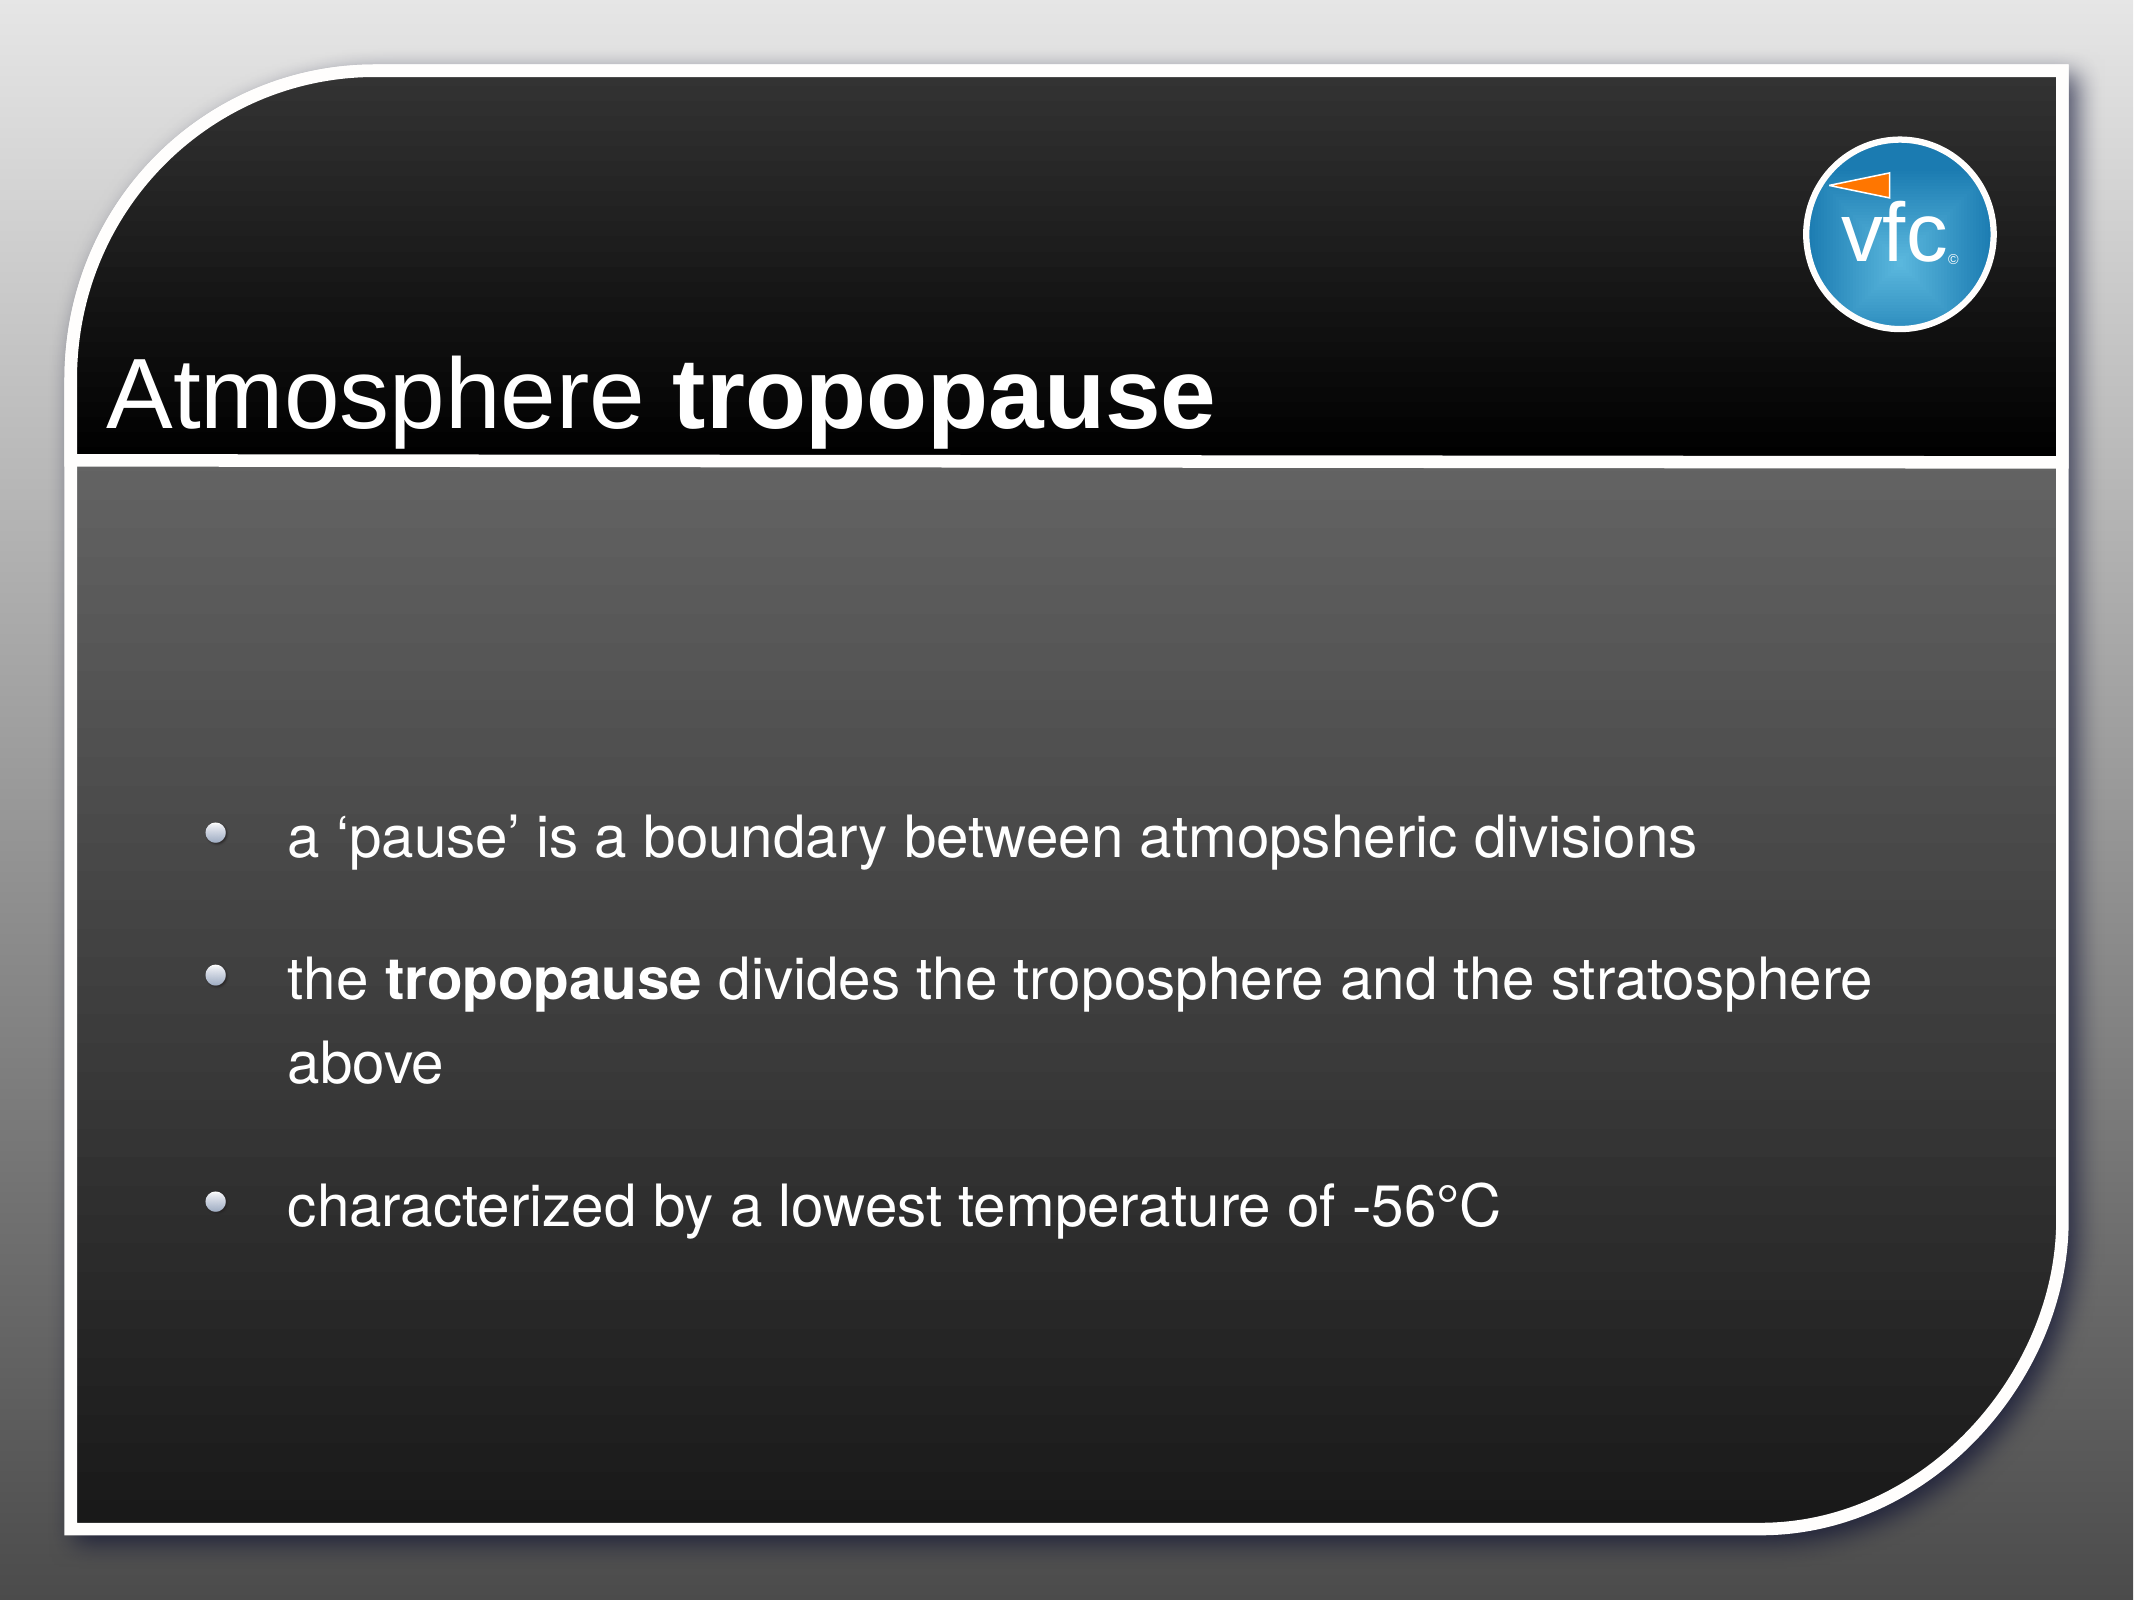

# Atmosphere tropopause
vfc©

a ‘pause’ is a boundary between atmopsheric divisions
the tropopause divides the troposphere and the stratosphere above
characterized by a lowest temperature of -56°C